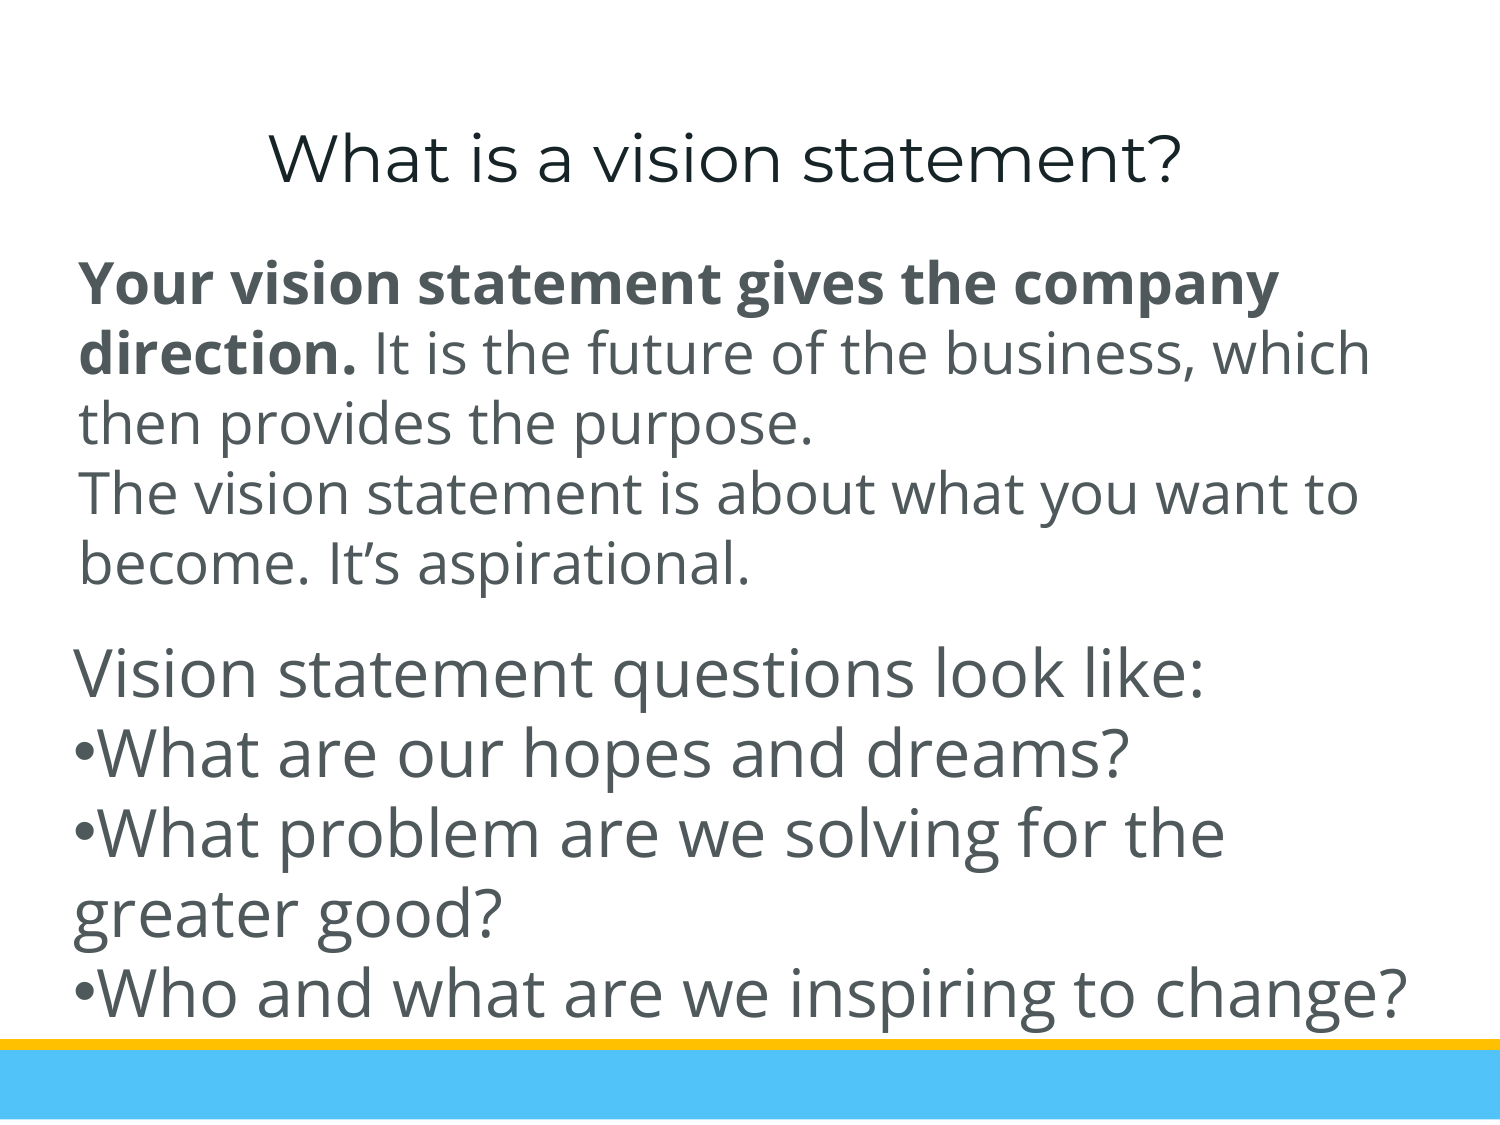

What is a vision statement?
Your vision statement gives the company direction. It is the future of the business, which then provides the purpose.
The vision statement is about what you want to become. It’s aspirational.
Vision statement questions look like:
What are our hopes and dreams?
What problem are we solving for the greater good?
Who and what are we inspiring to change?